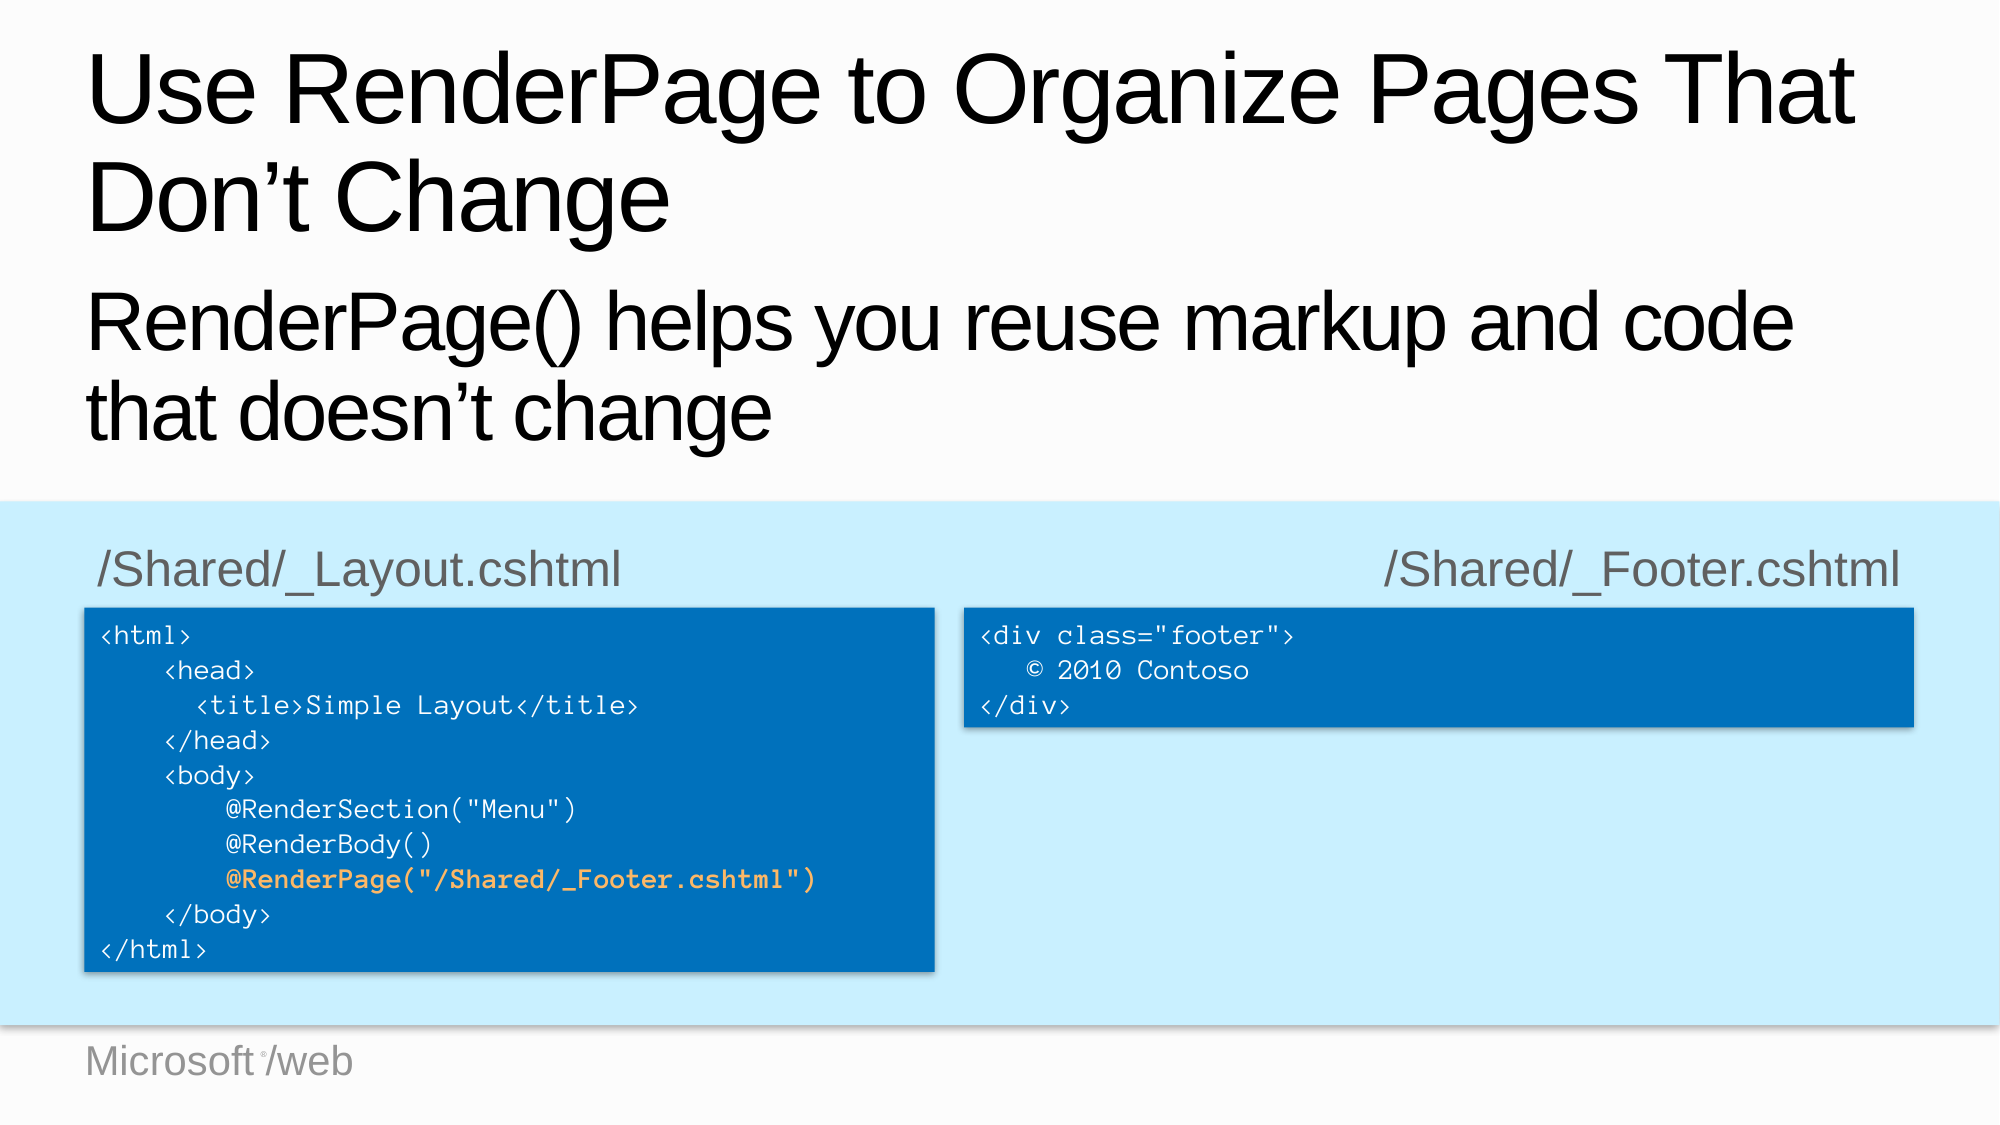

# Use RenderPage to Organize Pages That Don’t Change
RenderPage() helps you reuse markup and code that doesn’t change

/Shared/_Layout.cshtml
/Shared/_Footer.cshtml
|  |
| --- |
<html>
    <head>
      <title>Simple Layout</title>
    </head>
    <body>
        @RenderSection("Menu")
        @RenderBody()
        @RenderPage("/Shared/_Footer.cshtml")
    </body>
</html>
<div class="footer">
   © 2010 Contoso
</div>